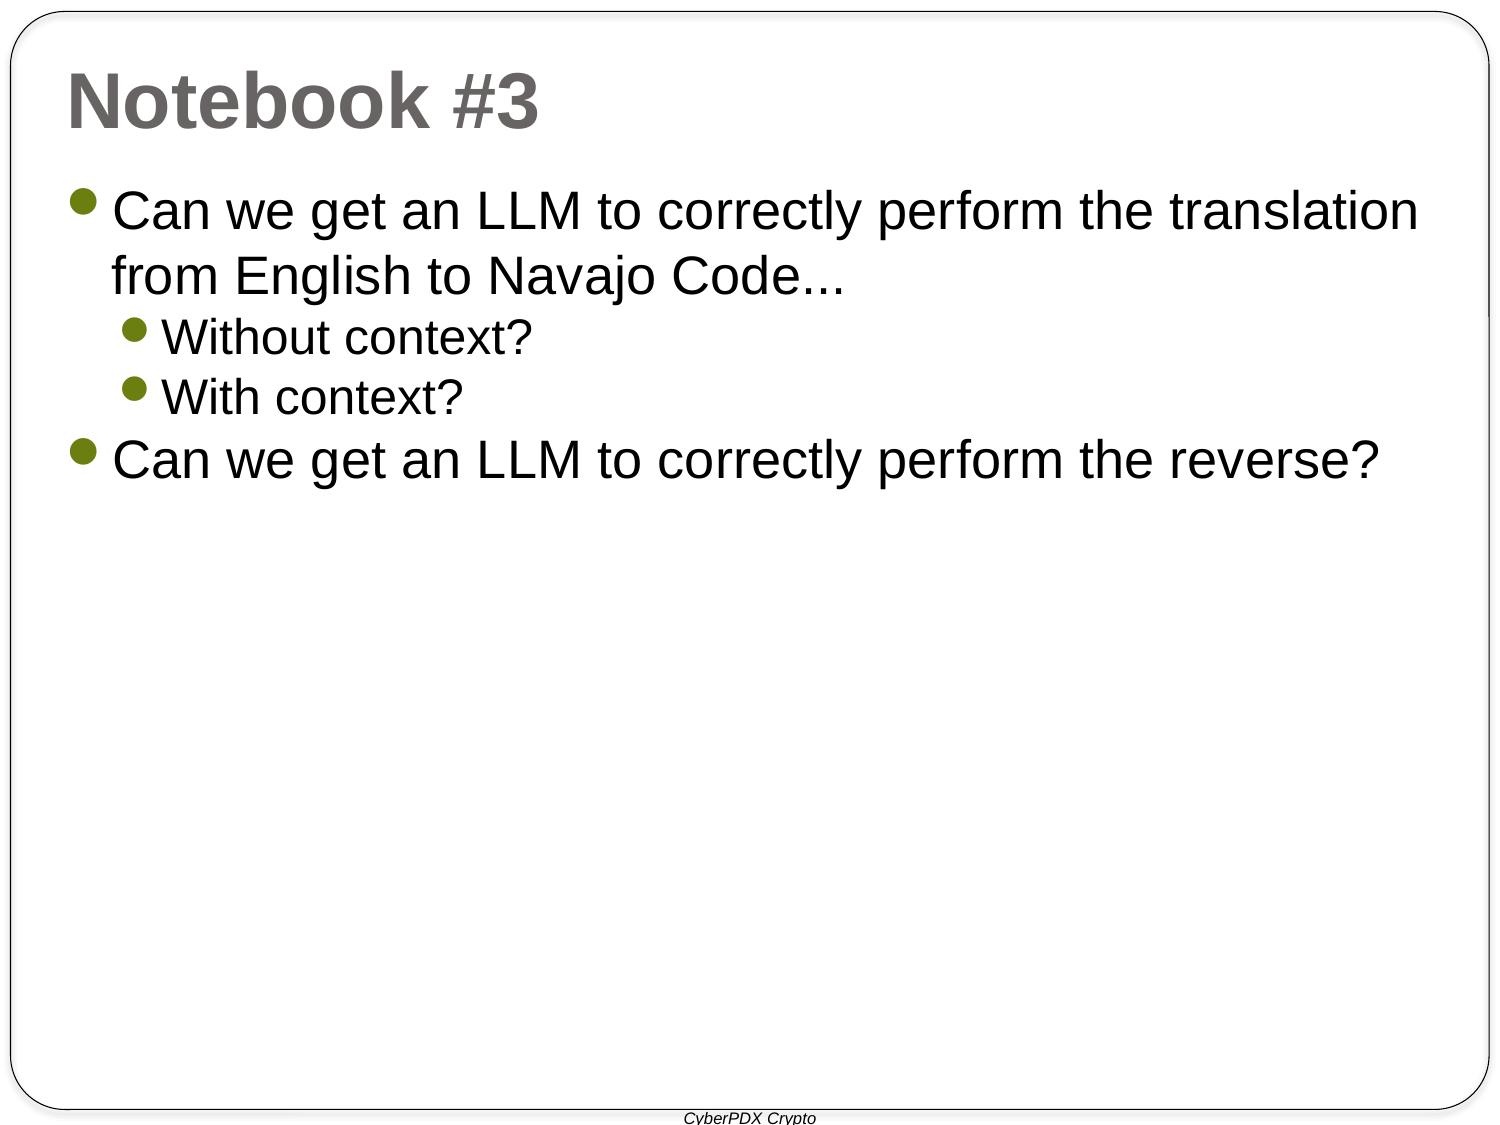

# Notebook #3
Can we get an LLM to correctly perform the translation from English to Navajo Code...
Without context?
With context?
Can we get an LLM to correctly perform the reverse?